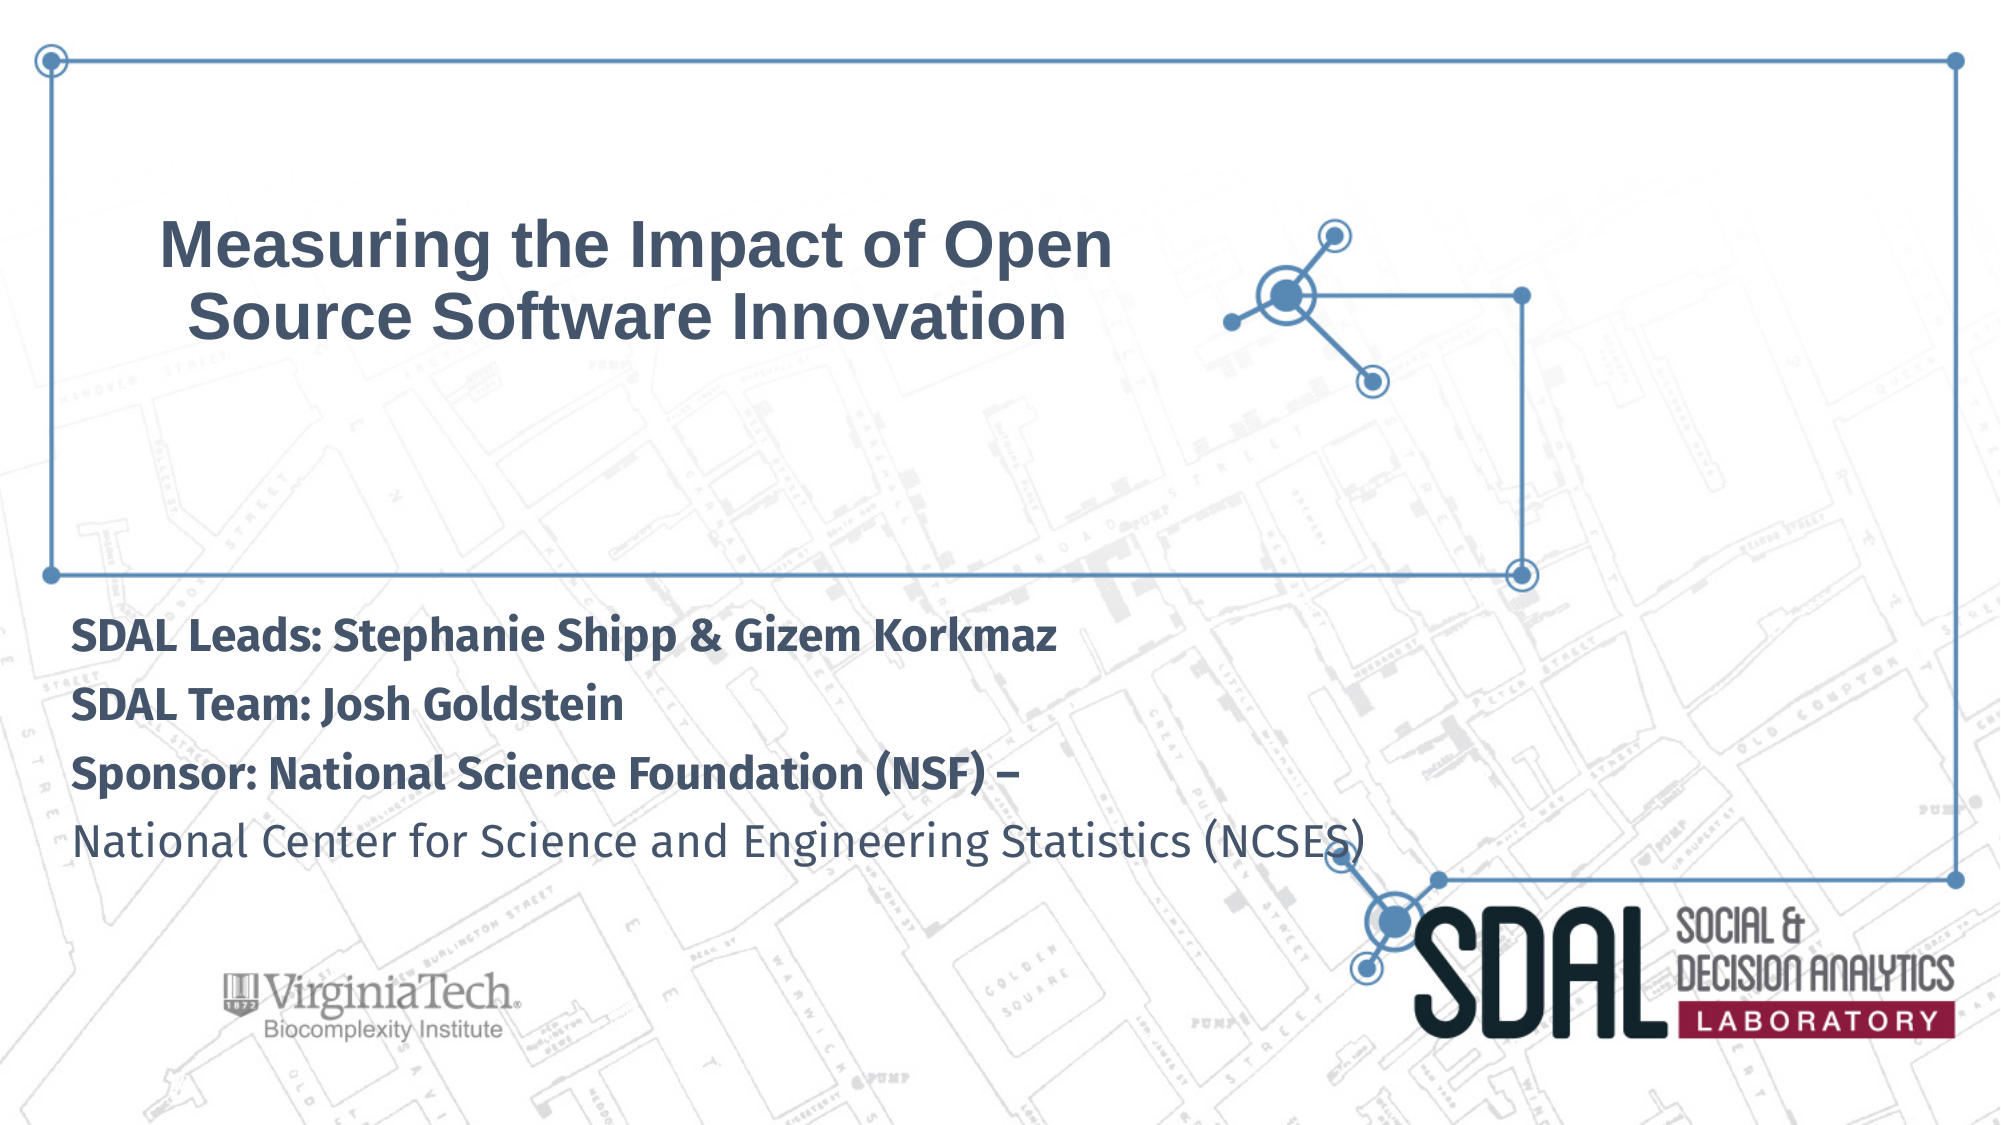

# Measuring the Impact of Open Source Software Innovation
SDAL Leads: Stephanie Shipp & Gizem Korkmaz
SDAL Team: Josh Goldstein
Sponsor: National Science Foundation (NSF) –
National Center for Science and Engineering Statistics (NCSES)